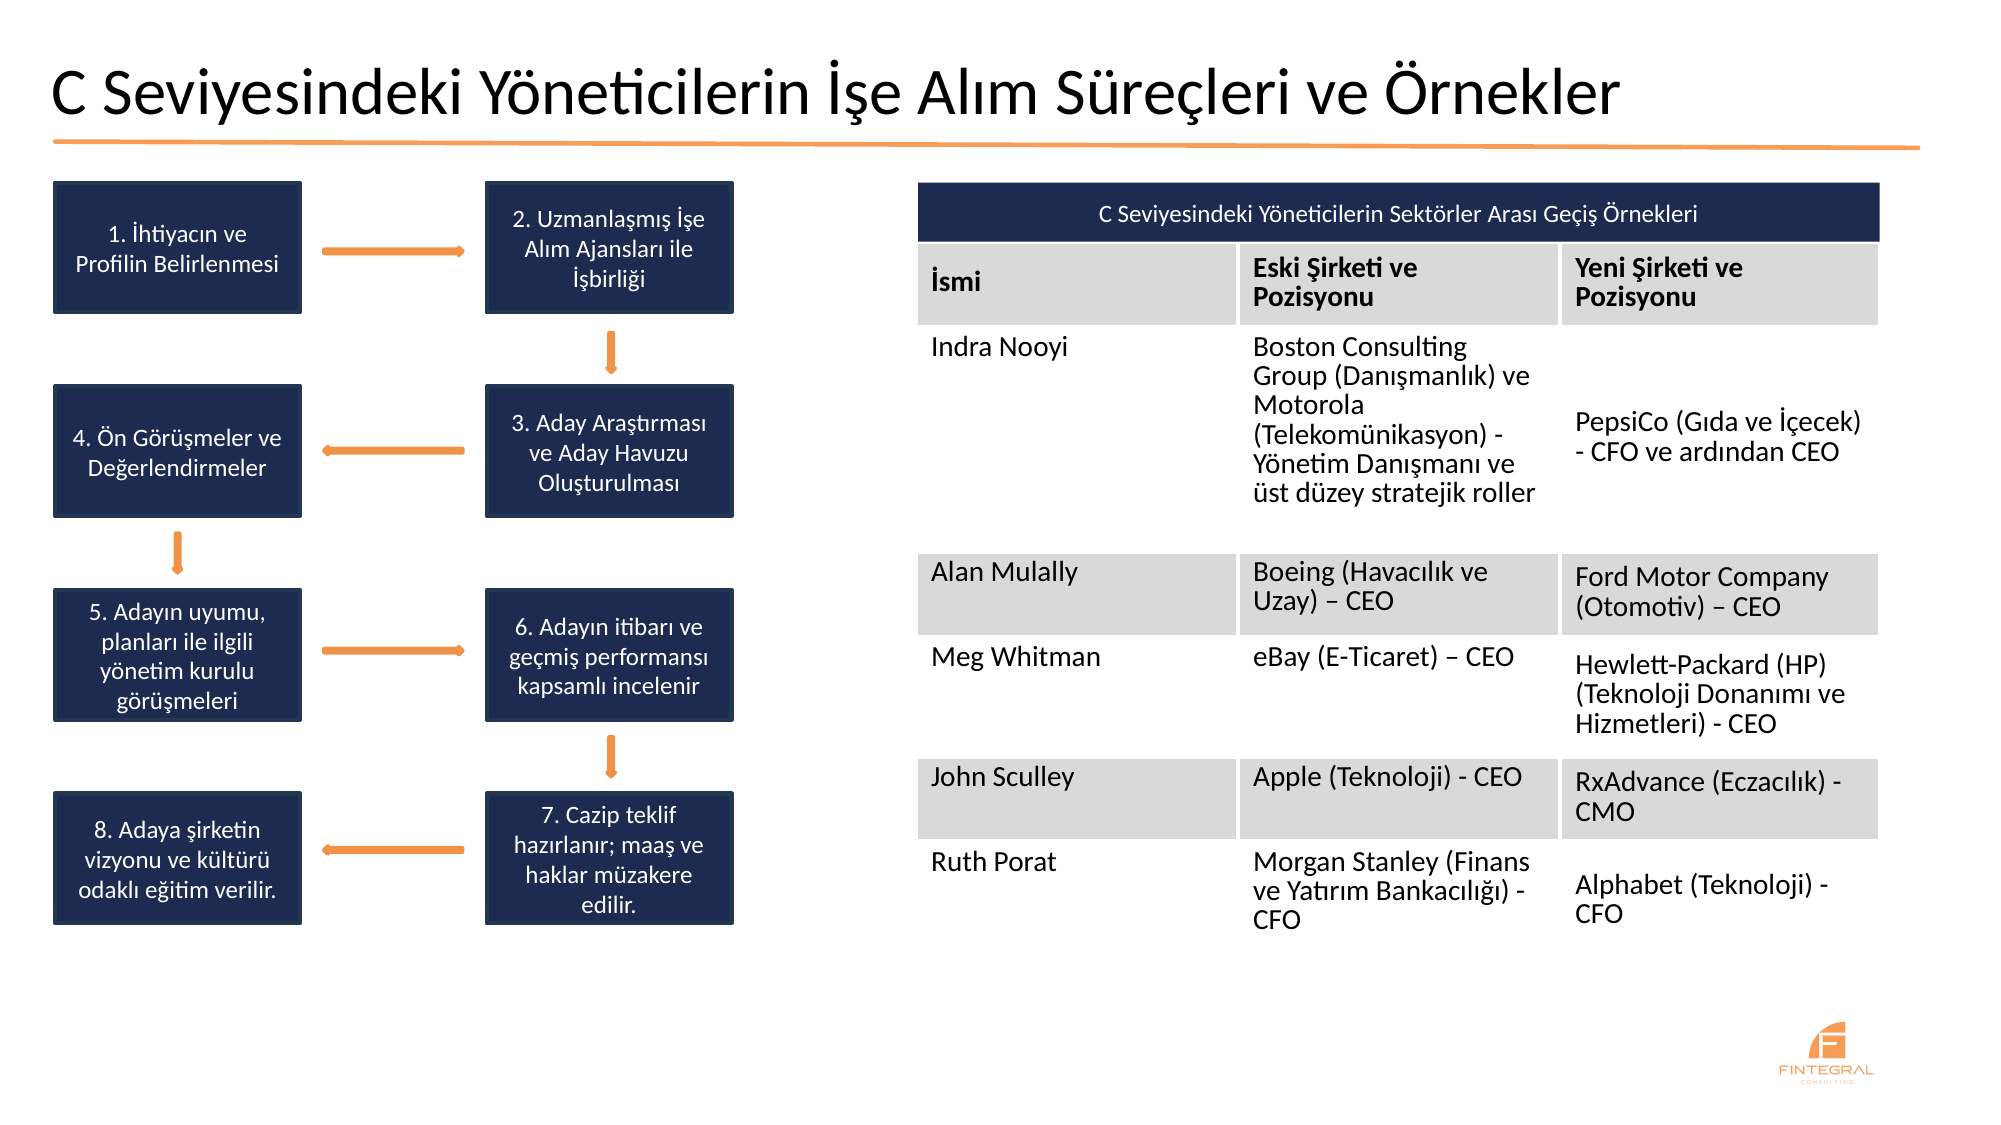

C Seviyesindeki Yöneticilerin İşe Alım Süreçleri ve Örnekler

C Seviyesindeki Yöneticilerin Sektörler Arası Geçiş Örnekleri
1. İhtiyacın ve Profilin Belirlenmesi
2. Uzmanlaşmış İşe Alım Ajansları ile İşbirliği
| İsmi | Eski Şirketi ve Pozisyonu | Yeni Şirketi ve Pozisyonu |
| --- | --- | --- |
| Indra Nooyi | Boston Consulting Group (Danışmanlık) ve Motorola (Telekomünikasyon) - Yönetim Danışmanı ve üst düzey stratejik roller | PepsiCo (Gıda ve İçecek) - CFO ve ardından CEO |
| Alan Mulally | Boeing (Havacılık ve Uzay) – CEO | Ford Motor Company (Otomotiv) – CEO |
| Meg Whitman | eBay (E-Ticaret) – CEO | Hewlett-Packard (HP) (Teknoloji Donanımı ve Hizmetleri) - CEO |
| John Sculley | Apple (Teknoloji) - CEO | RxAdvance (Eczacılık) - CMO |
| Ruth Porat | Morgan Stanley (Finans ve Yatırım Bankacılığı) -CFO | Alphabet (Teknoloji) - CFO |

4. Ön Görüşmeler ve Değerlendirmeler
3. Aday Araştırması ve Aday Havuzu Oluşturulması

5. Adayın uyumu, planları ile ilgili yönetim kurulu görüşmeleri
6. Adayın itibarı ve geçmiş performansı kapsamlı incelenir

8. Adaya şirketin vizyonu ve kültürü odaklı eğitim verilir.
7. Cazip teklif hazırlanır; maaş ve haklar müzakere edilir.